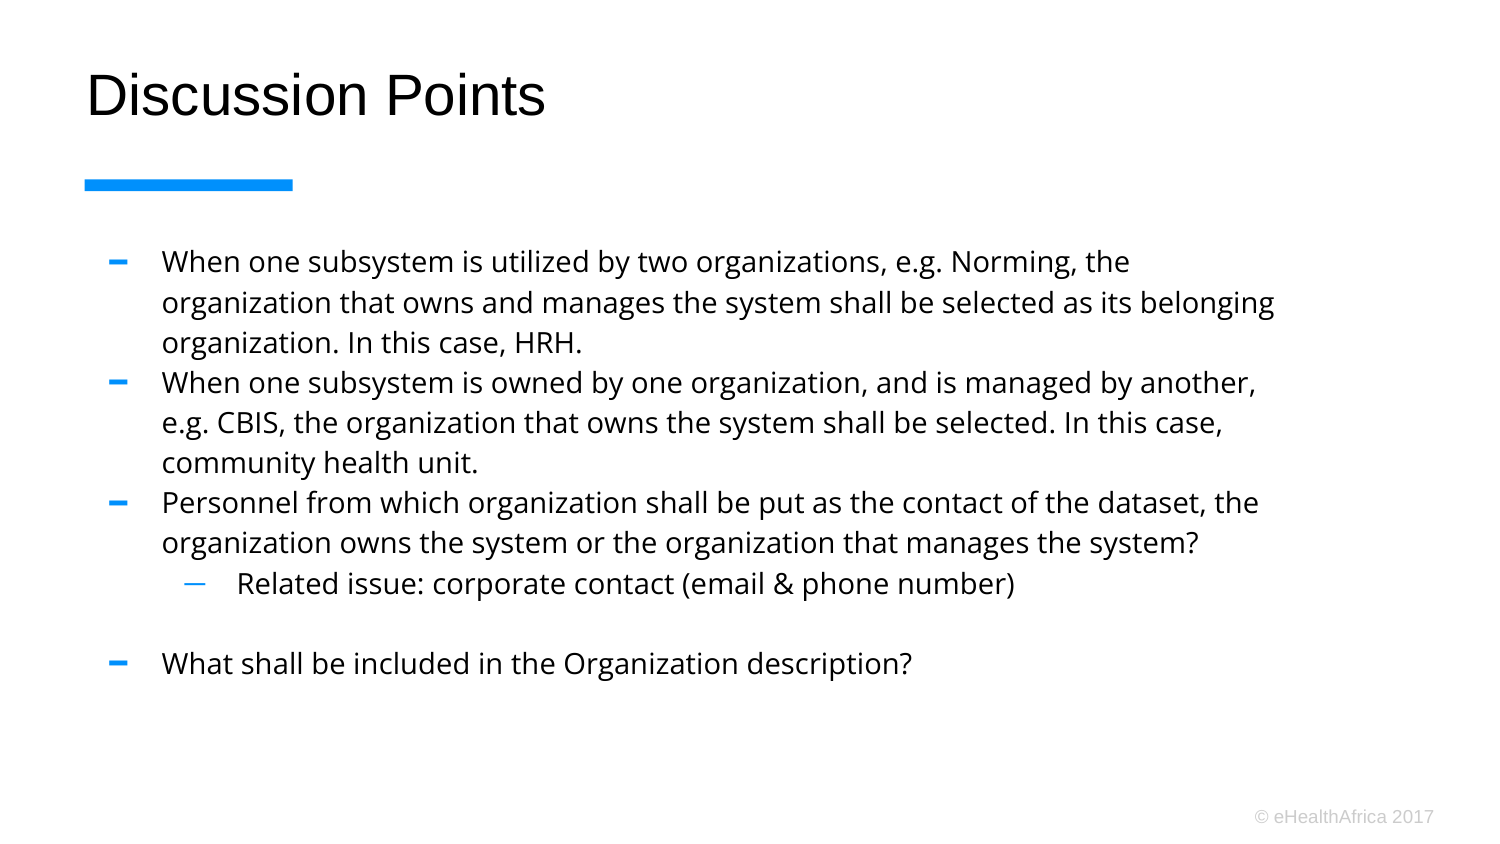

# Discussion Points
When one subsystem is utilized by two organizations, e.g. Norming, the organization that owns and manages the system shall be selected as its belonging organization. In this case, HRH.
When one subsystem is owned by one organization, and is managed by another, e.g. CBIS, the organization that owns the system shall be selected. In this case, community health unit.
Personnel from which organization shall be put as the contact of the dataset, the organization owns the system or the organization that manages the system?
Related issue: corporate contact (email & phone number)

What shall be included in the Organization description?